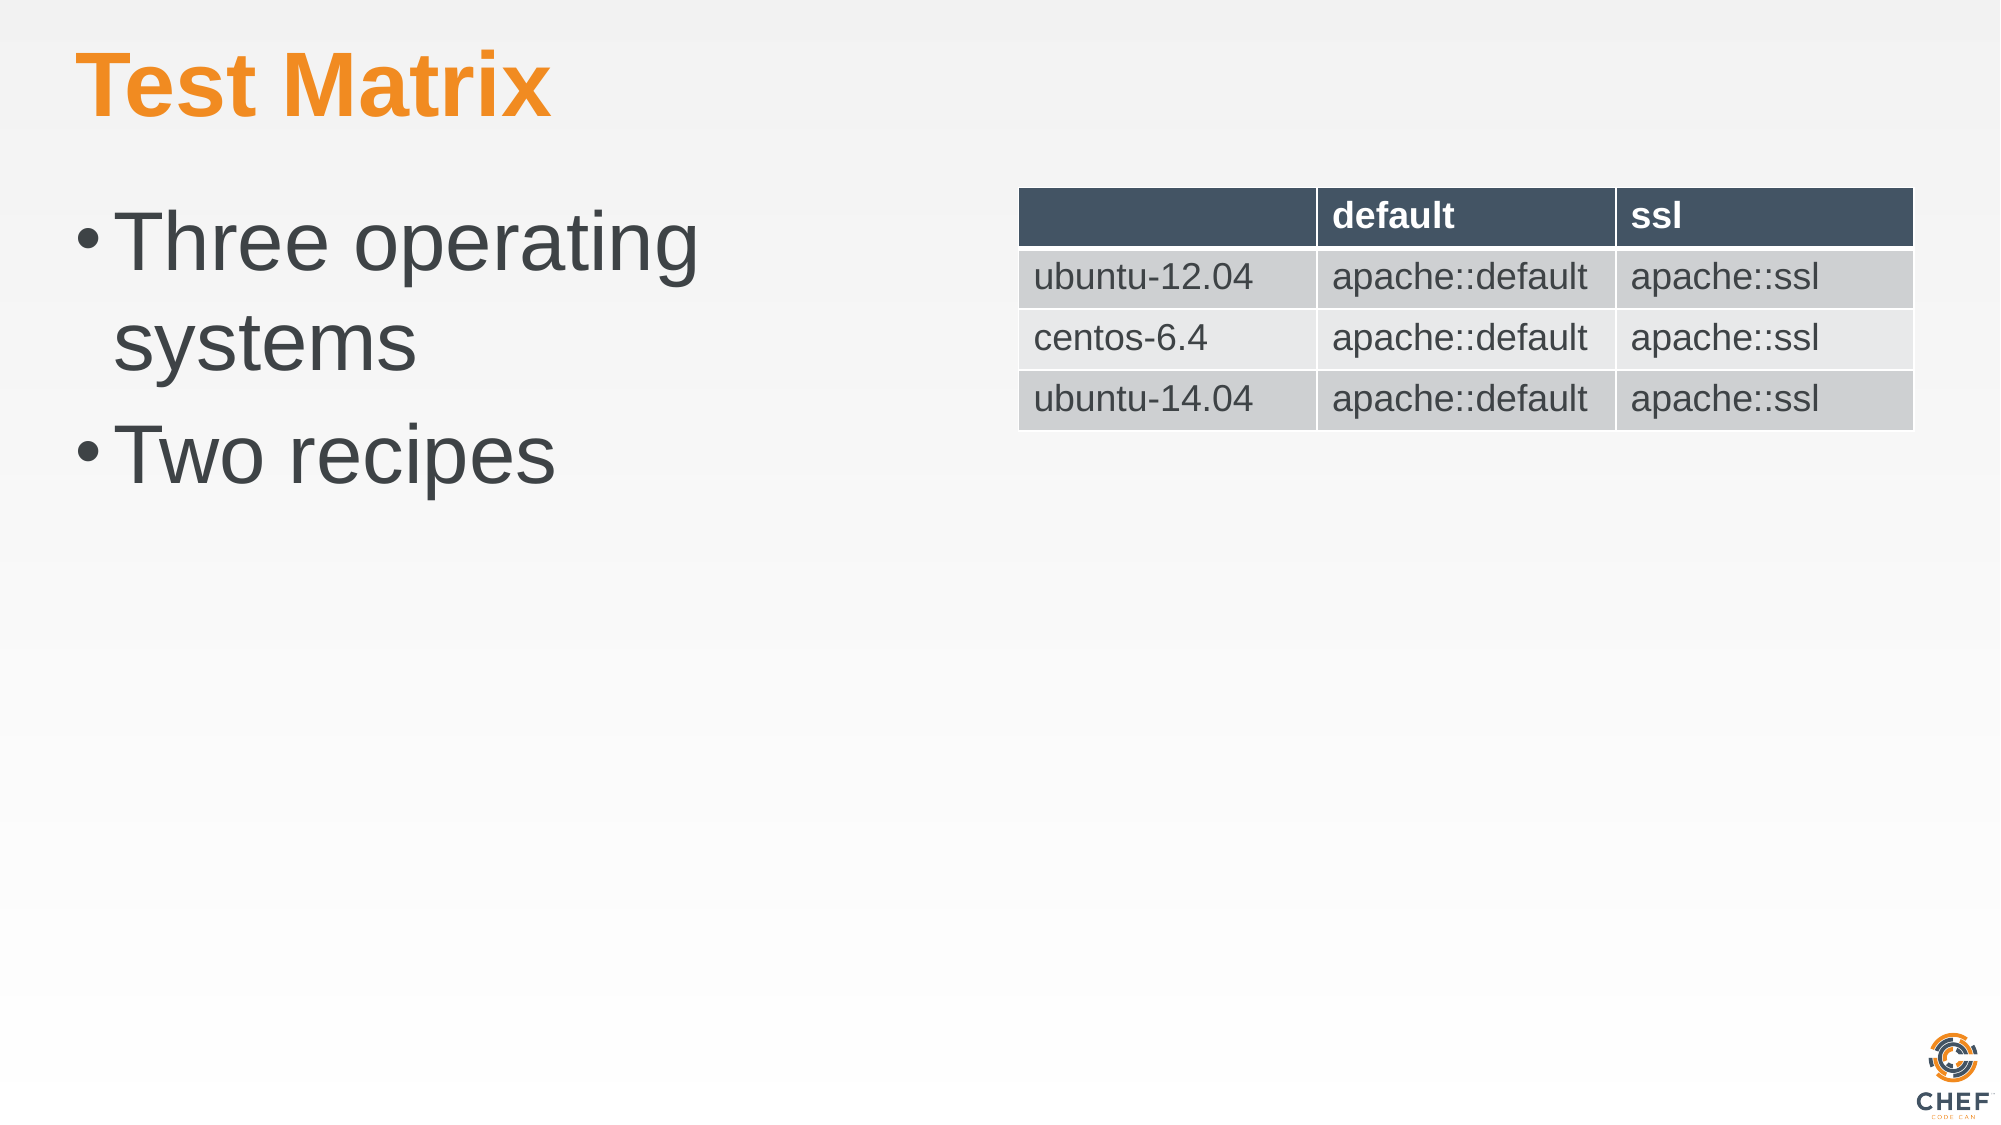

# Test Matrix
|  | default | ssl |
| --- | --- | --- |
| ubuntu-12.04 | apache::default | apache::ssl |
| centos-6.4 | apache::default | apache::ssl |
| ubuntu-14.04 | apache::default | apache::ssl |
Three operating systems
Two recipes